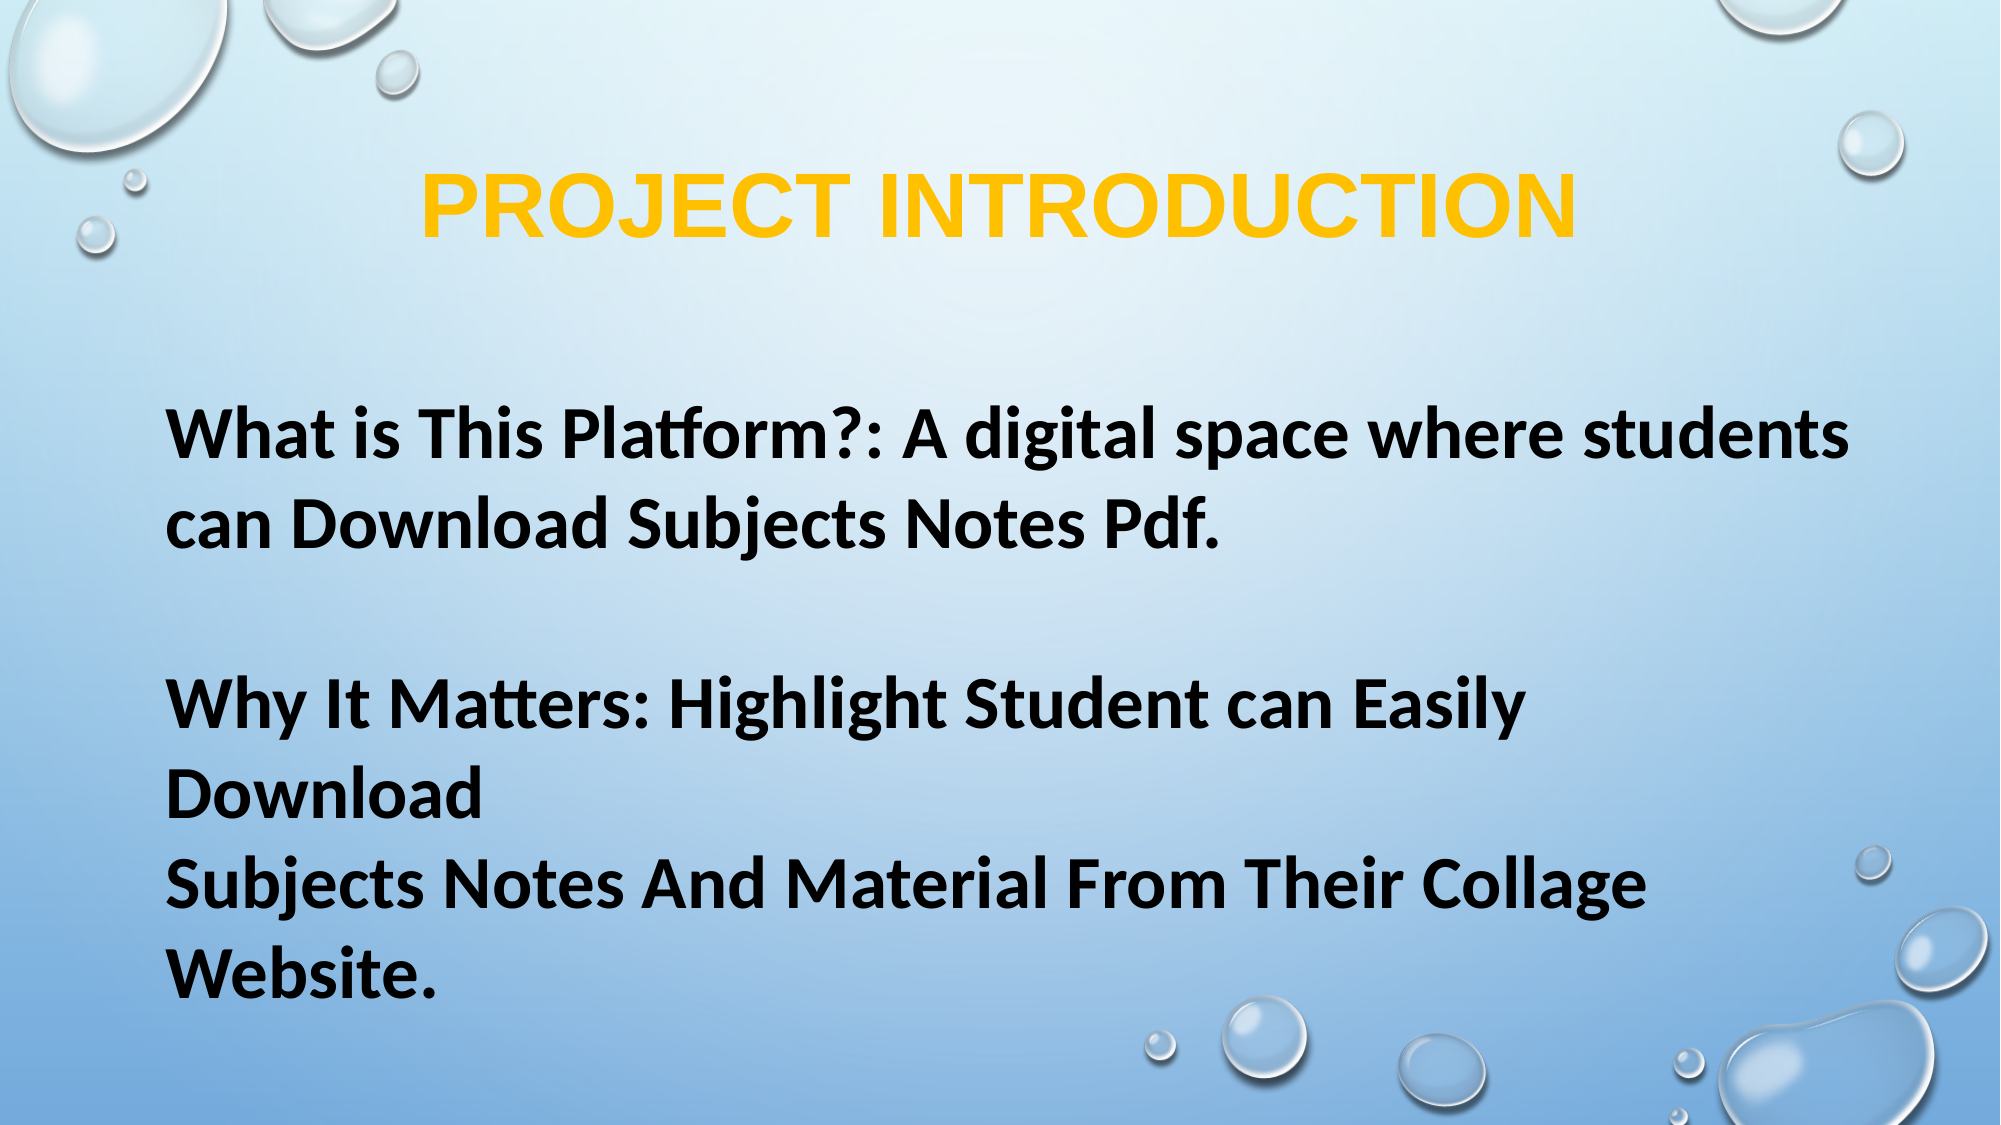

# Project Introduction
What is This Platform?: A digital space where students can Download Subjects Notes Pdf.

Why It Matters: Highlight Student can Easily Download
Subjects Notes And Material From Their Collage Website.